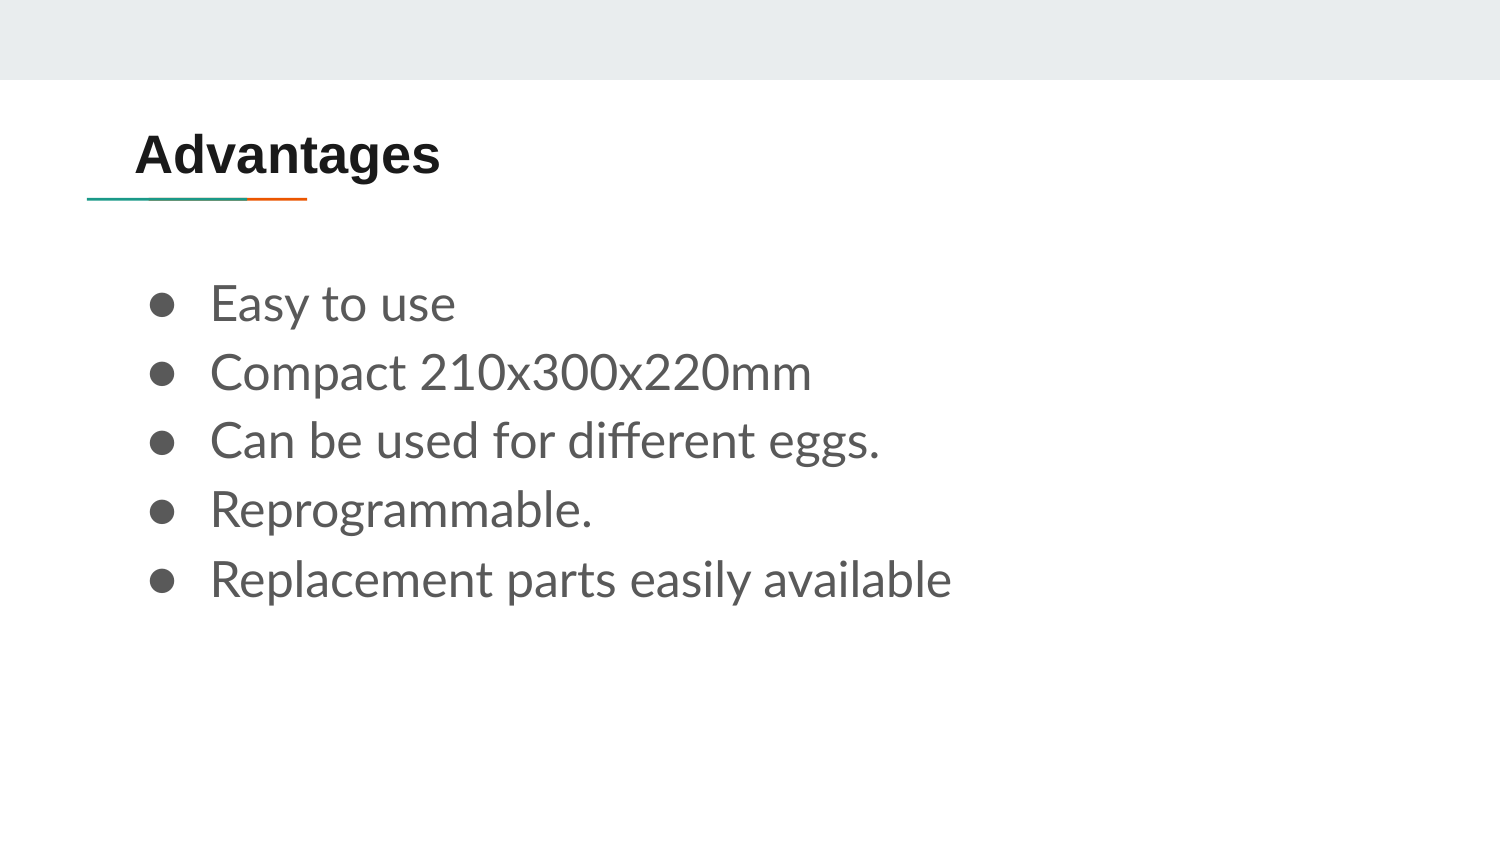

# Advantages
Easy to use
Compact 210x300x220mm
Can be used for different eggs.
Reprogrammable.
Replacement parts easily available